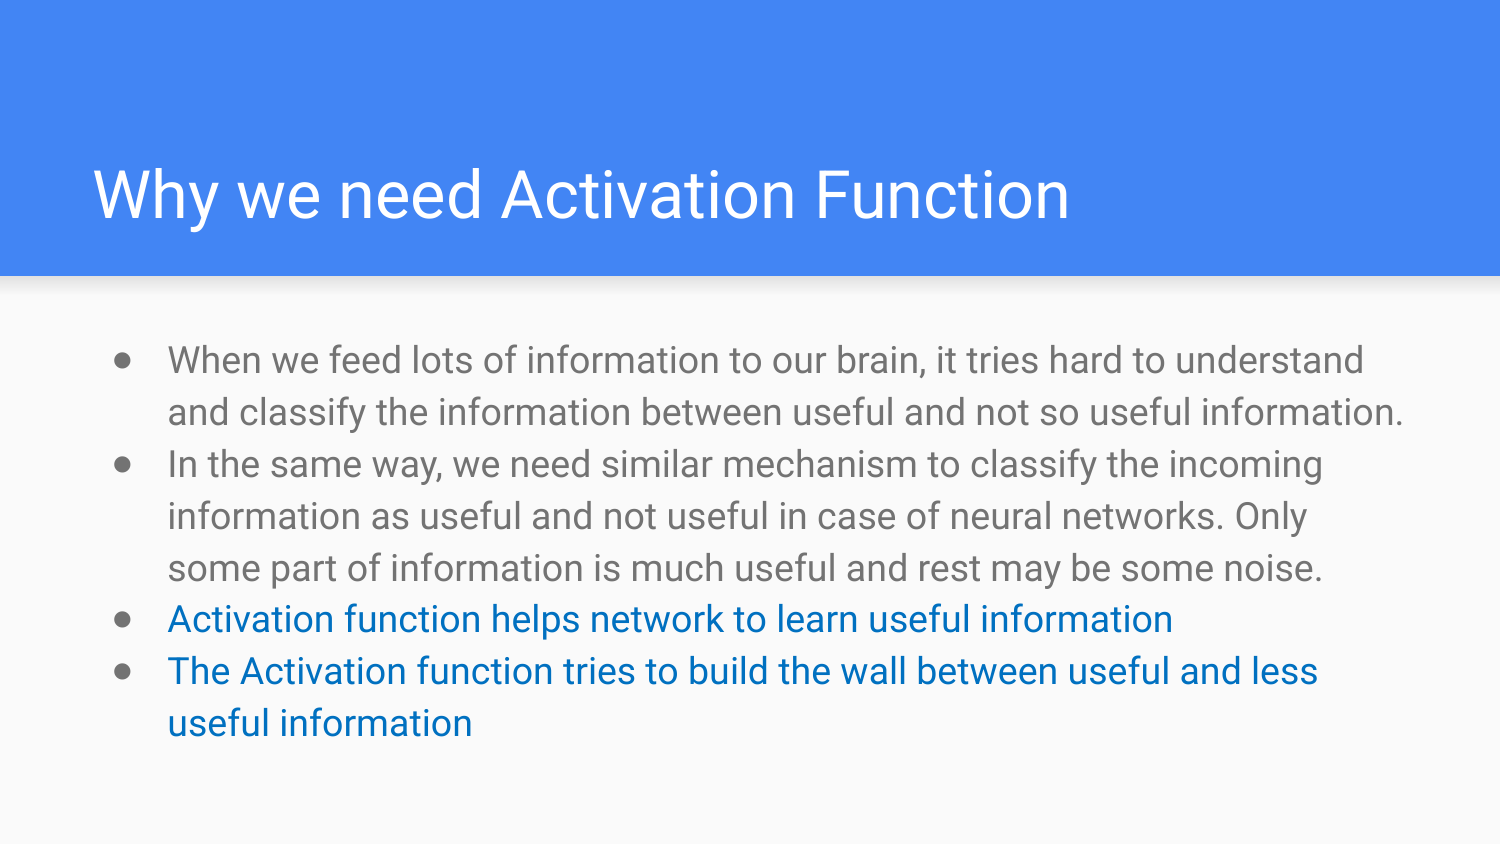

# Why we need Activation Function
When we feed lots of information to our brain, it tries hard to understand and classify the information between useful and not so useful information.
In the same way, we need similar mechanism to classify the incoming information as useful and not useful in case of neural networks. Only some part of information is much useful and rest may be some noise.
Activation function helps network to learn useful information
The Activation function tries to build the wall between useful and less useful information